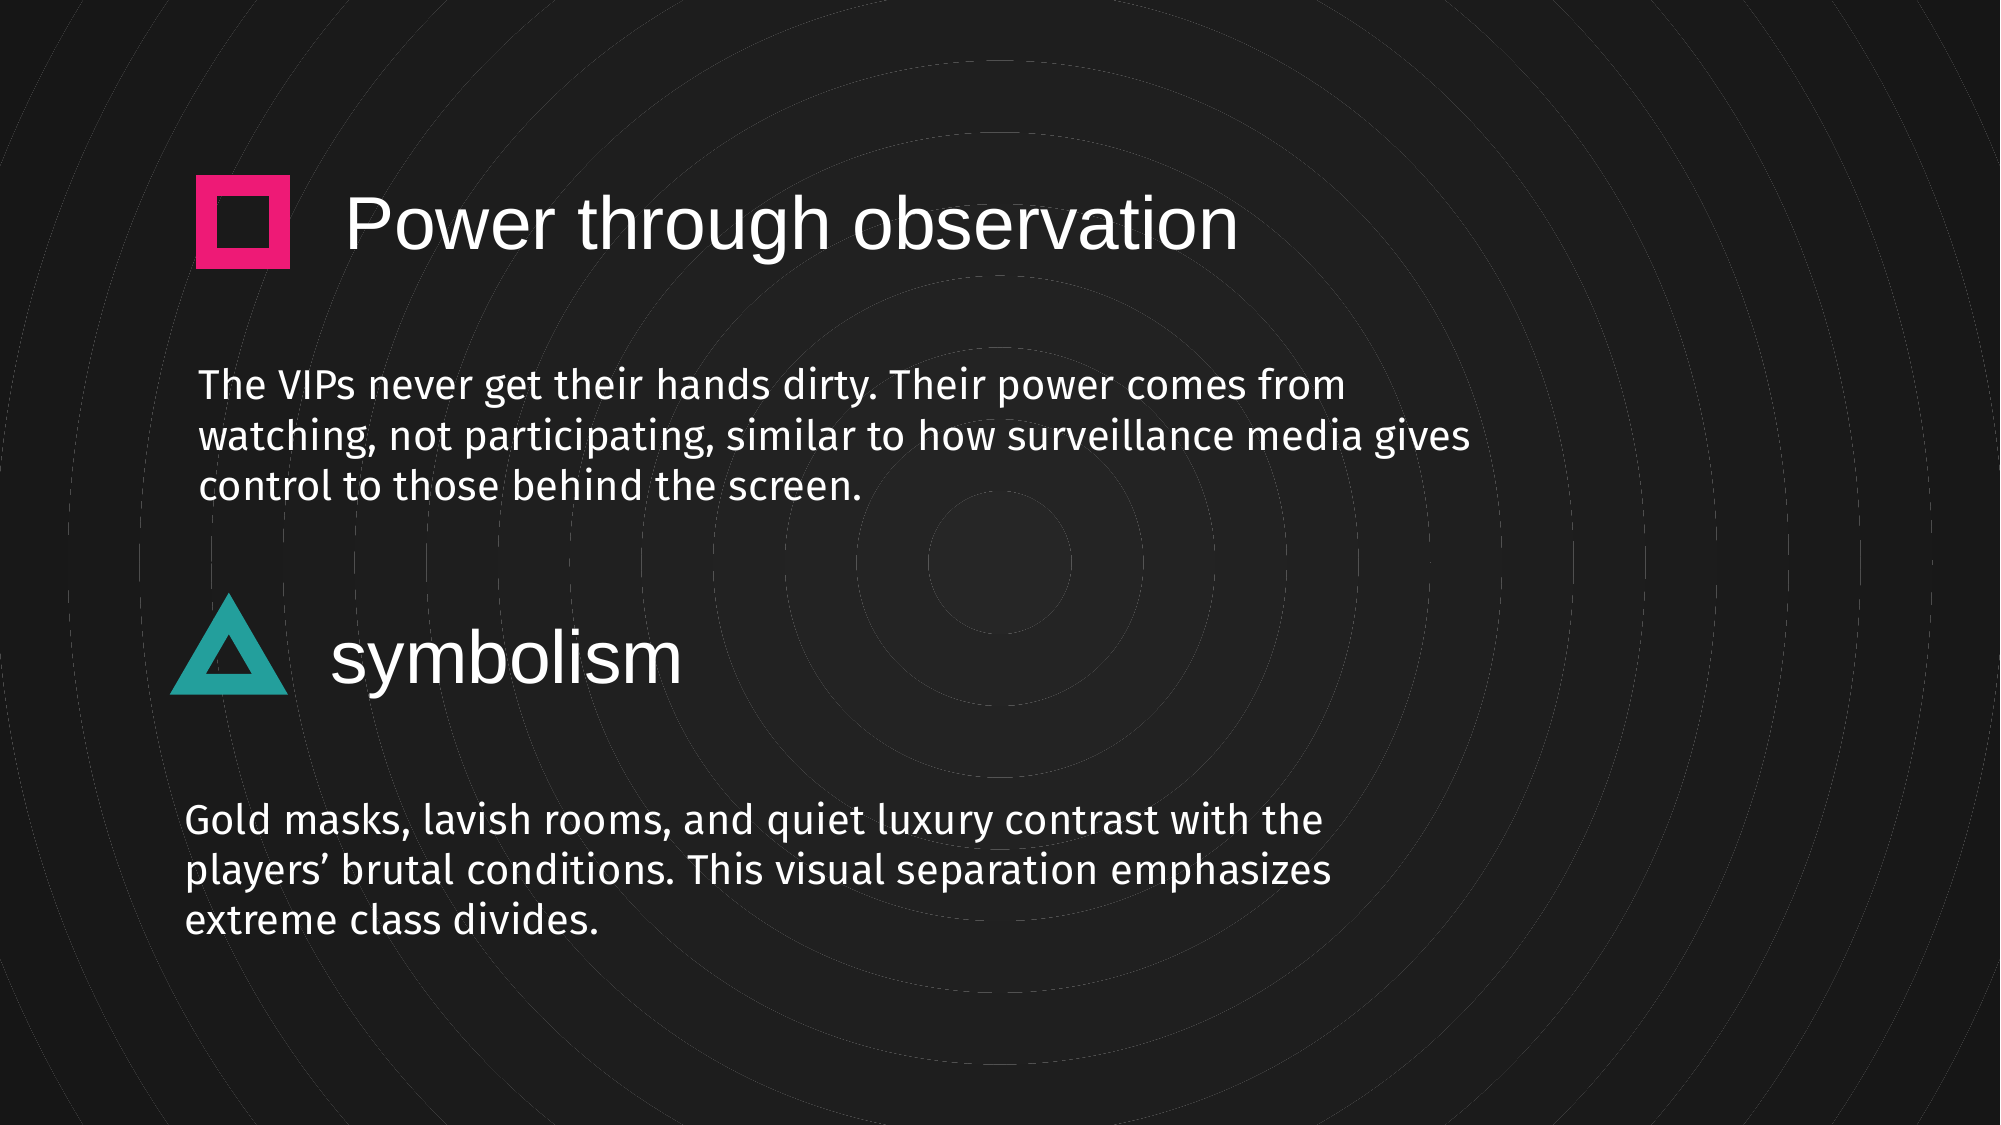

Power through observation

The VIPs never get their hands dirty. Their power comes from watching, not participating, similar to how surveillance media gives control to those behind the screen.

symbolism
Gold masks, lavish rooms, and quiet luxury contrast with the players’ brutal conditions. This visual separation emphasizes extreme class divides.